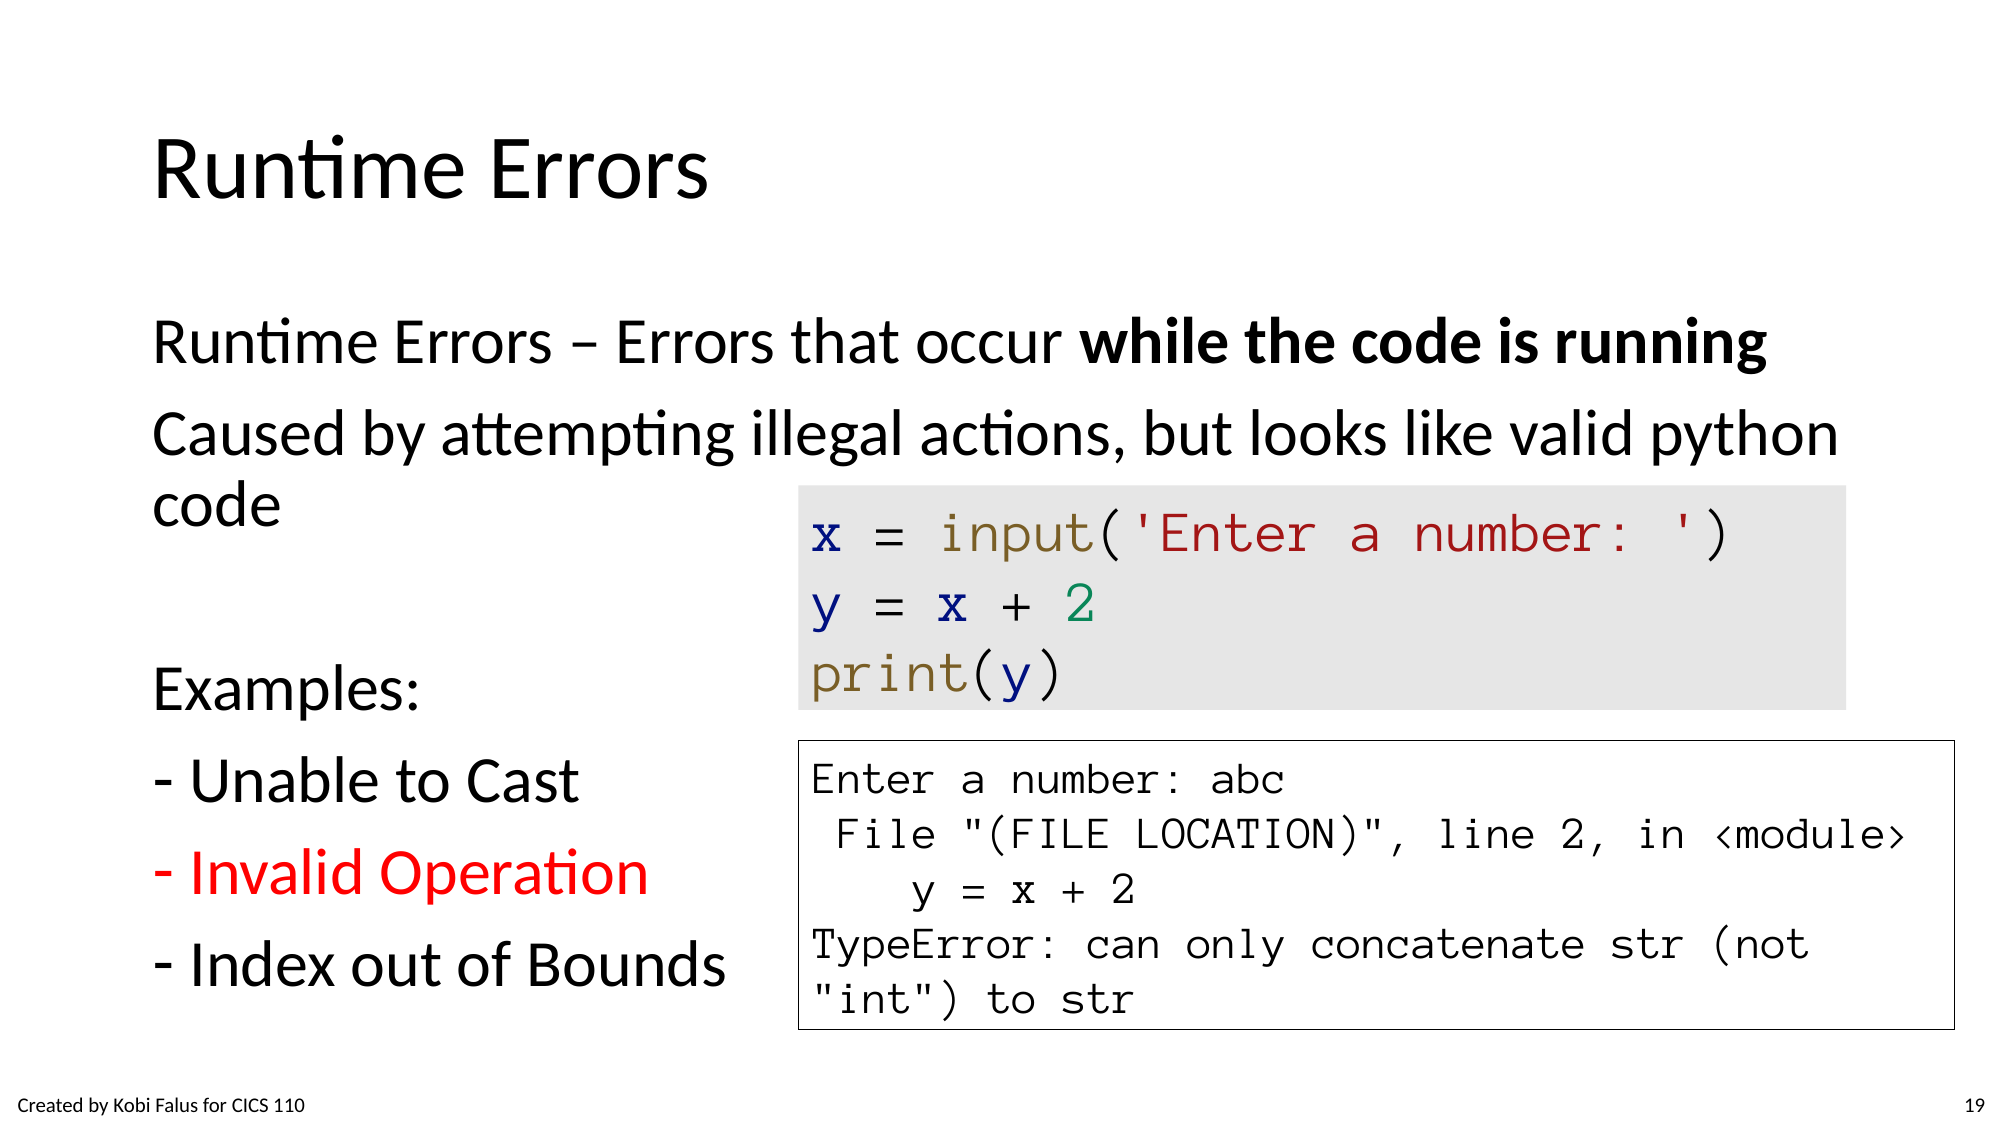

# Runtime Errors
Runtime Errors – Errors that occur while the code is running
Caused by attempting illegal actions, but looks like valid python code

Examples:
Unable to Cast
Invalid Operation
Index out of Bounds

x = input('Enter a number: ')
y = x + 2
print(y)
Enter a number: abc
 File "(FILE LOCATION)", line 2, in <module>
    y = x + 2
TypeError: can only concatenate str (not "int") to str